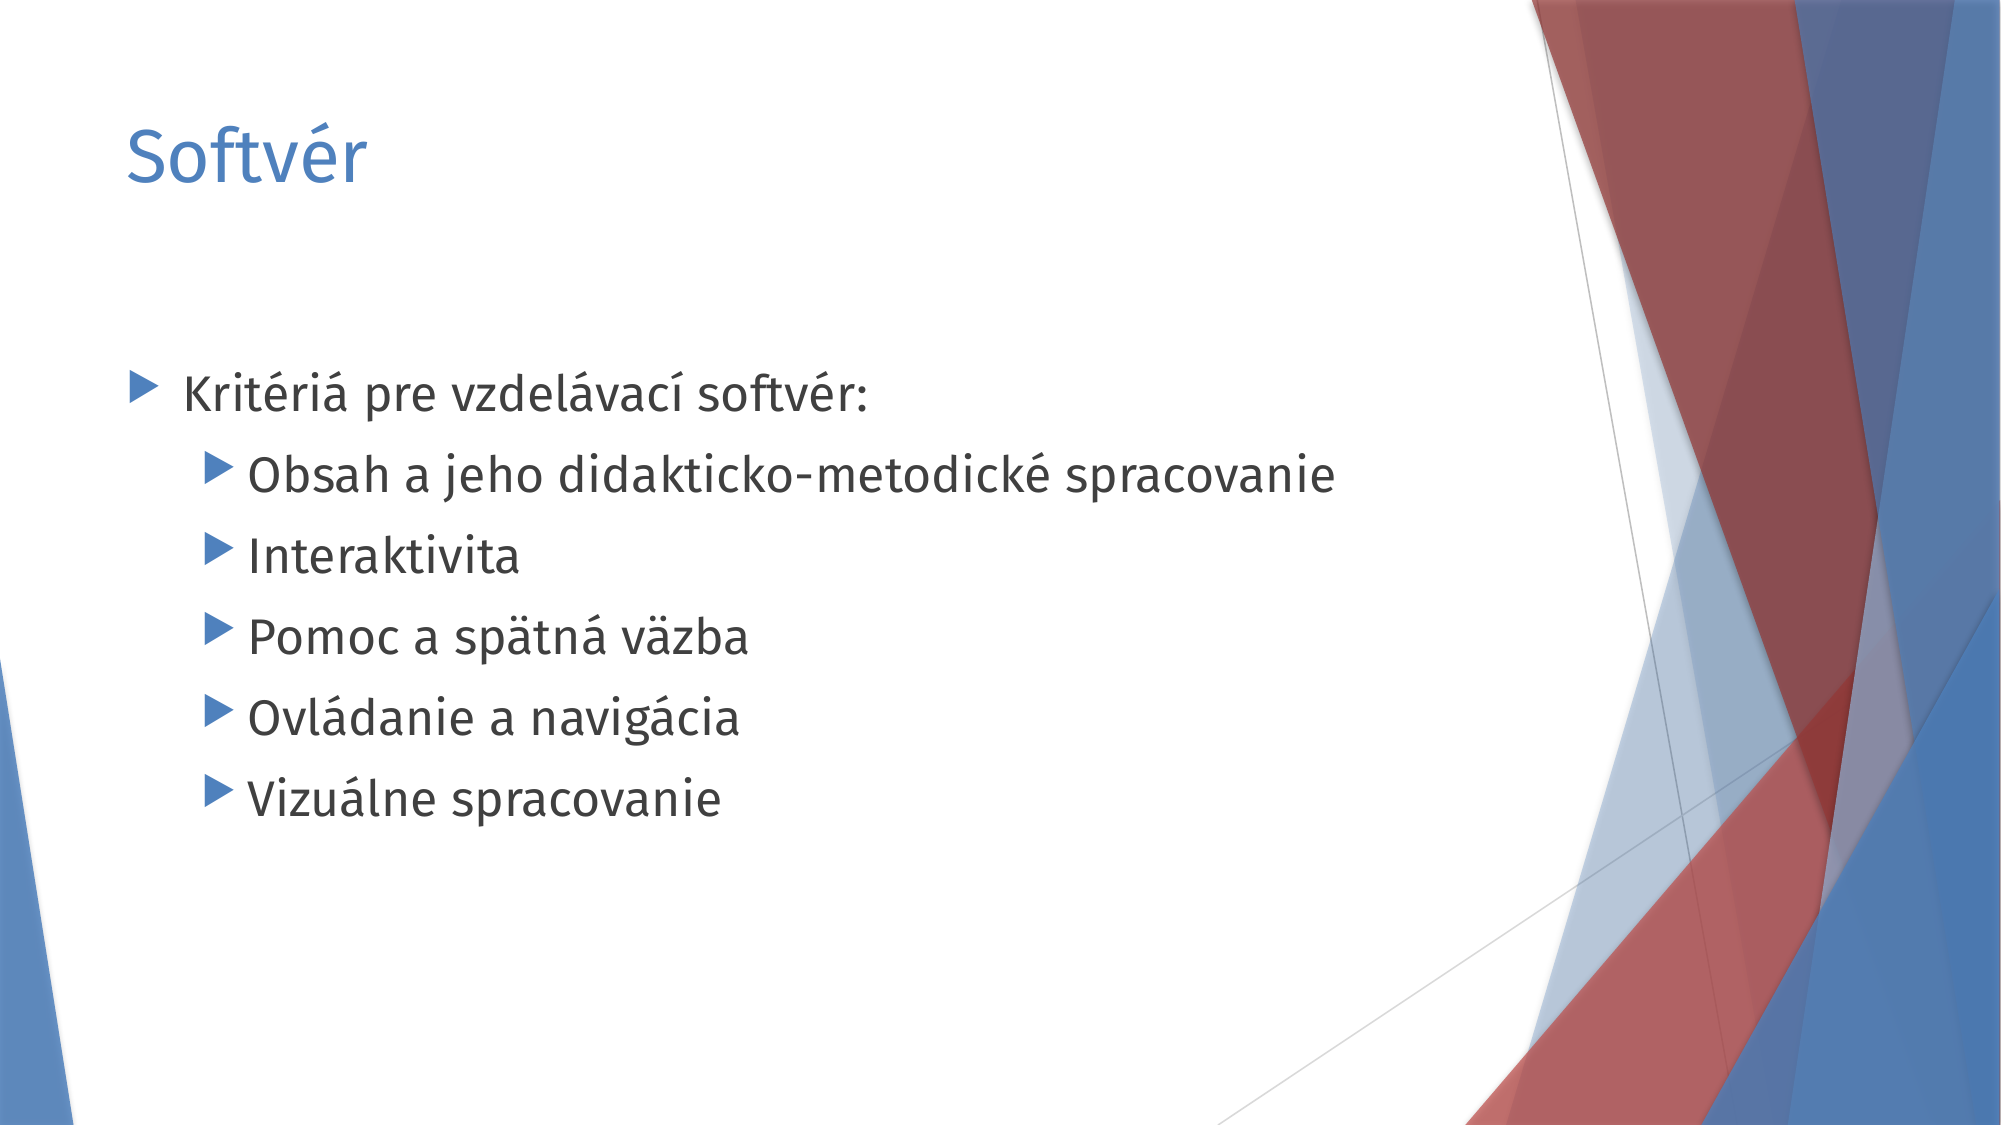

# Softvér
Kritériá pre vzdelávací softvér:
Obsah a jeho didakticko-metodické spracovanie
Interaktivita
Pomoc a spätná väzba
Ovládanie a navigácia
Vizuálne spracovanie